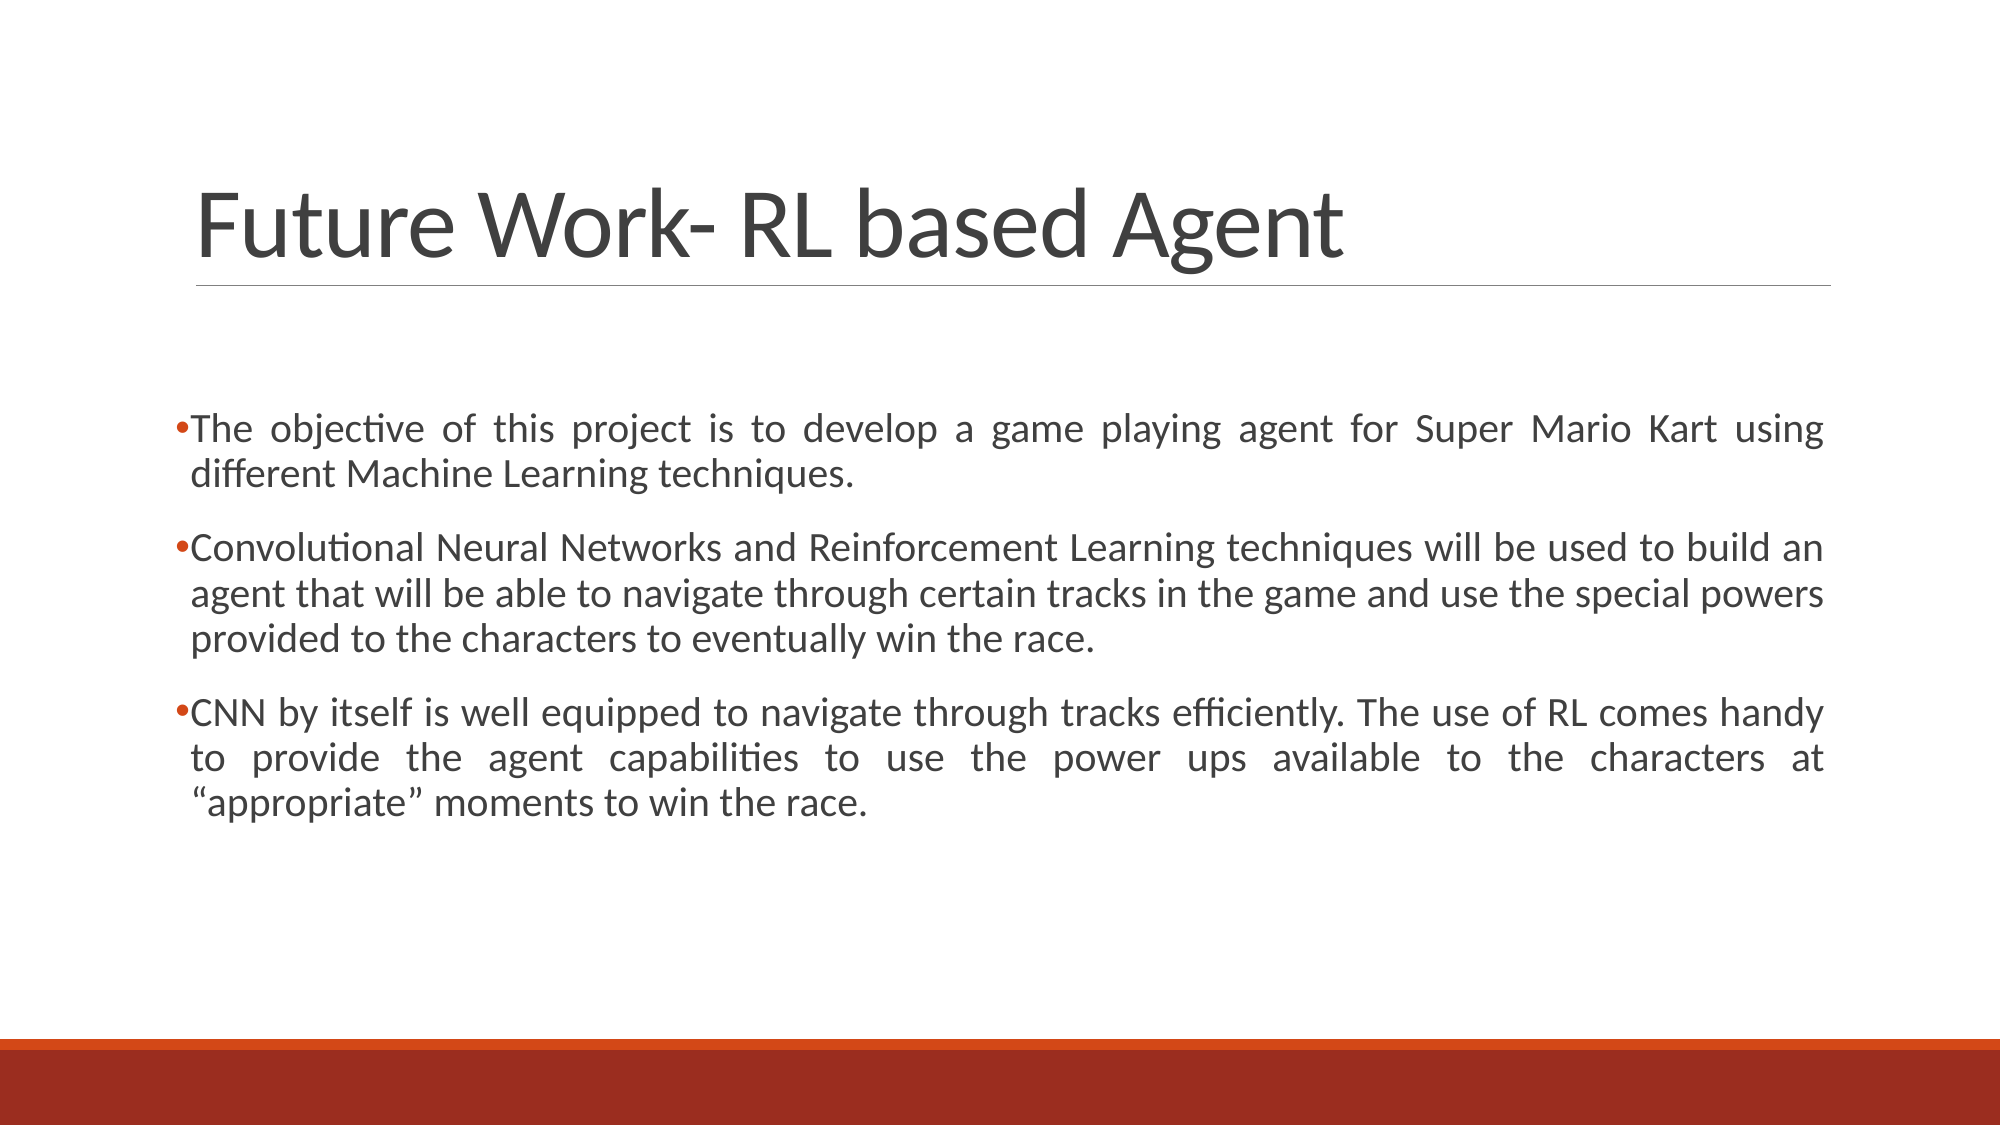

# Future Work- RL based Agent
The objective of this project is to develop a game playing agent for Super Mario Kart using different Machine Learning techniques.
Convolutional Neural Networks and Reinforcement Learning techniques will be used to build an agent that will be able to navigate through certain tracks in the game and use the special powers provided to the characters to eventually win the race.
CNN by itself is well equipped to navigate through tracks efficiently. The use of RL comes handy to provide the agent capabilities to use the power ups available to the characters at “appropriate” moments to win the race.